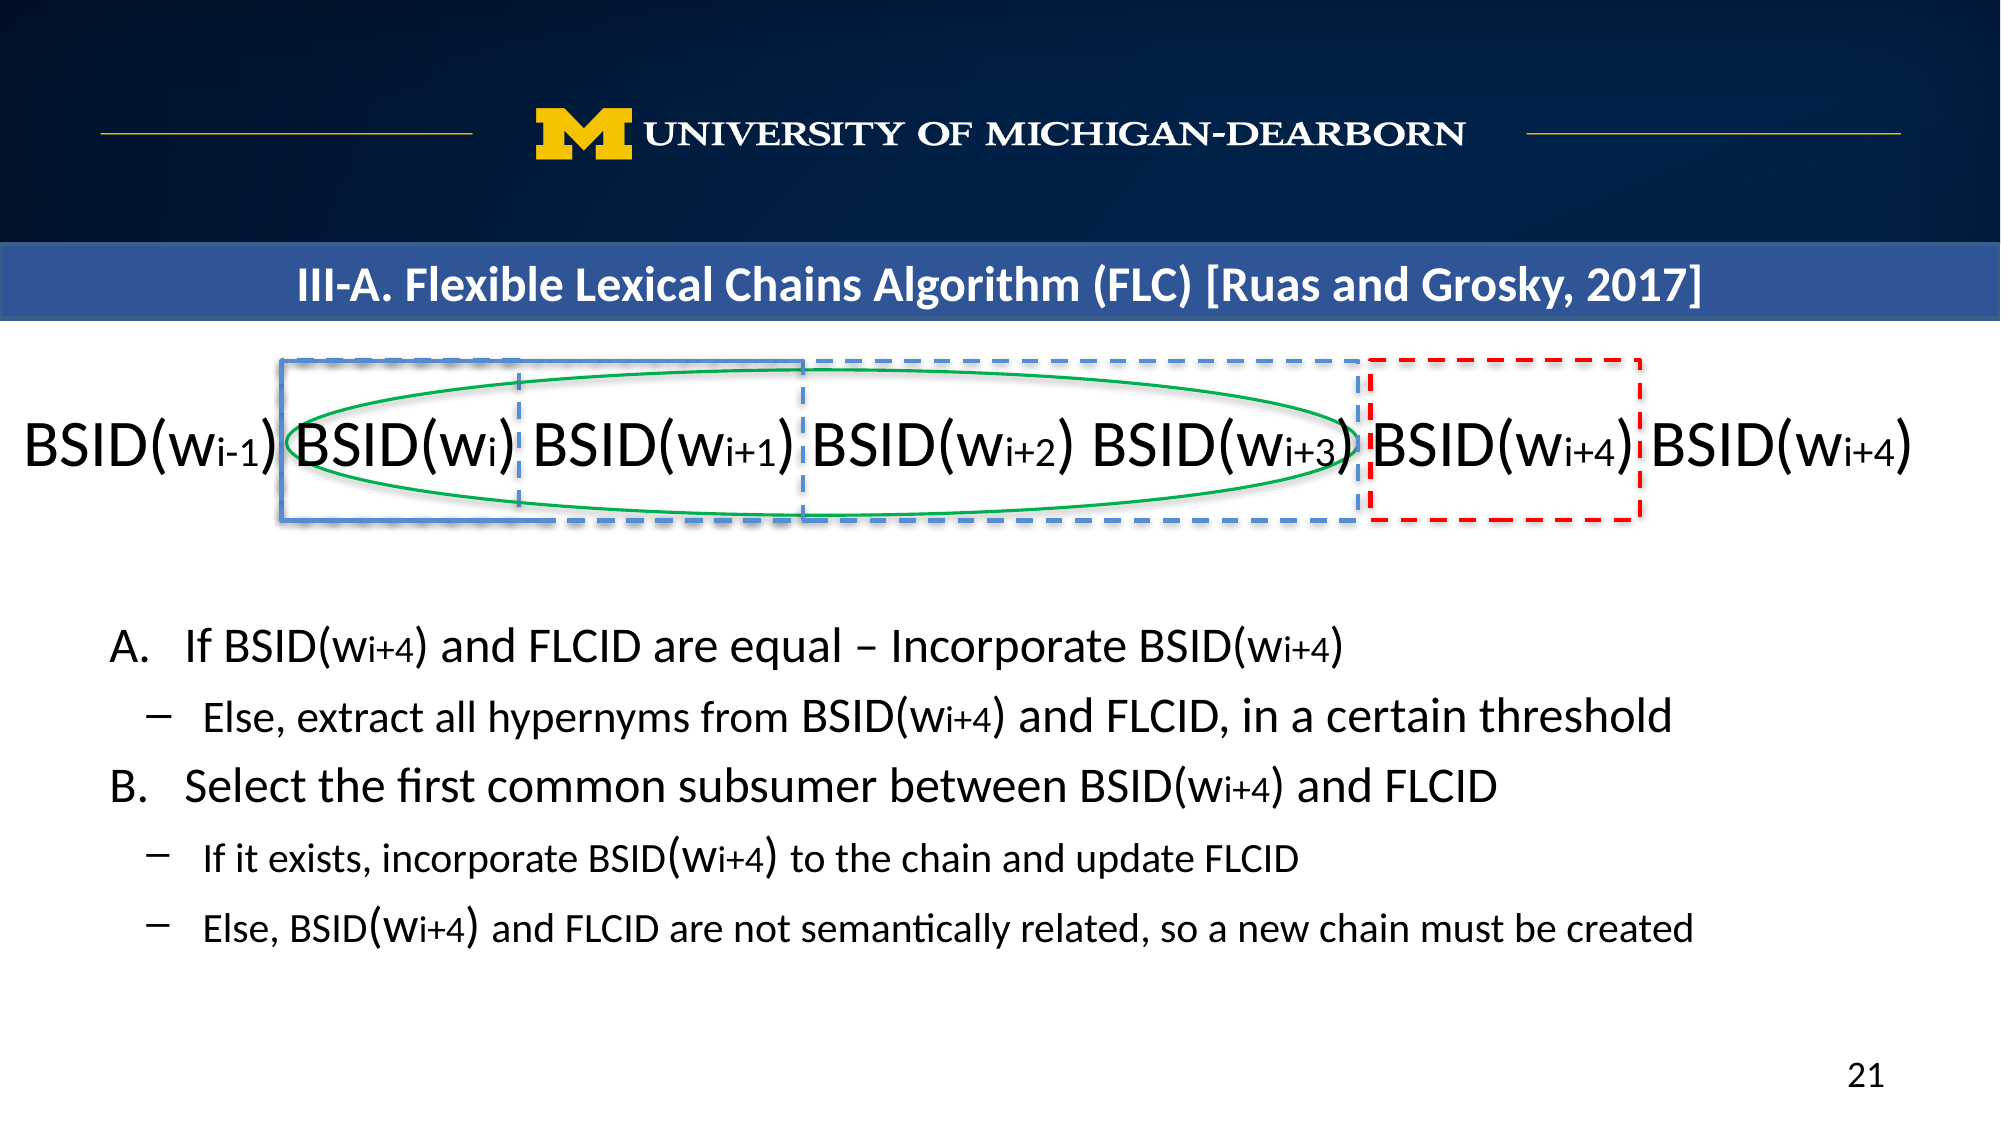

III-A. Flexible Lexical Chains Algorithm (FLC) [Ruas and Grosky, 2017]

BSID(wi-1) BSID(wi) BSID(wi+1) BSID(wi+2) BSID(wi+3) BSID(wi+4) BSID(wi+4)
If BSID(wi+4) and FLCID are equal – Incorporate BSID(wi+4)
Else, extract all hypernyms from BSID(wi+4) and FLCID, in a certain threshold
Select the first common subsumer between BSID(wi+4) and FLCID
If it exists, incorporate BSID(wi+4) to the chain and update FLCID
Else, BSID(wi+4) and FLCID are not semantically related, so a new chain must be created

21